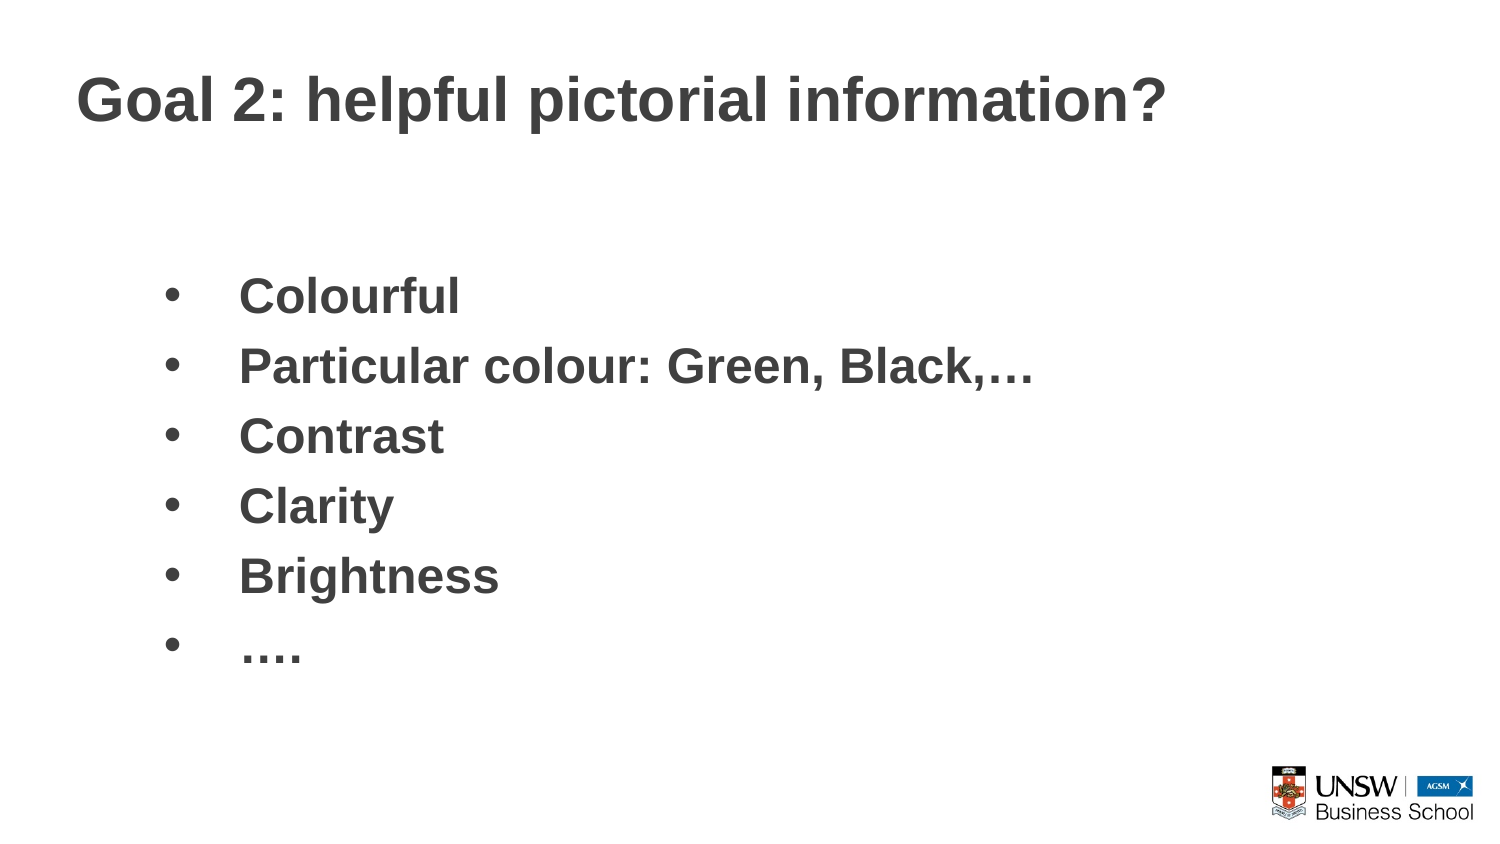

# Goal 2: helpful pictorial information?
Colourful
Particular colour: Green, Black,…
Contrast
Clarity
Brightness
….